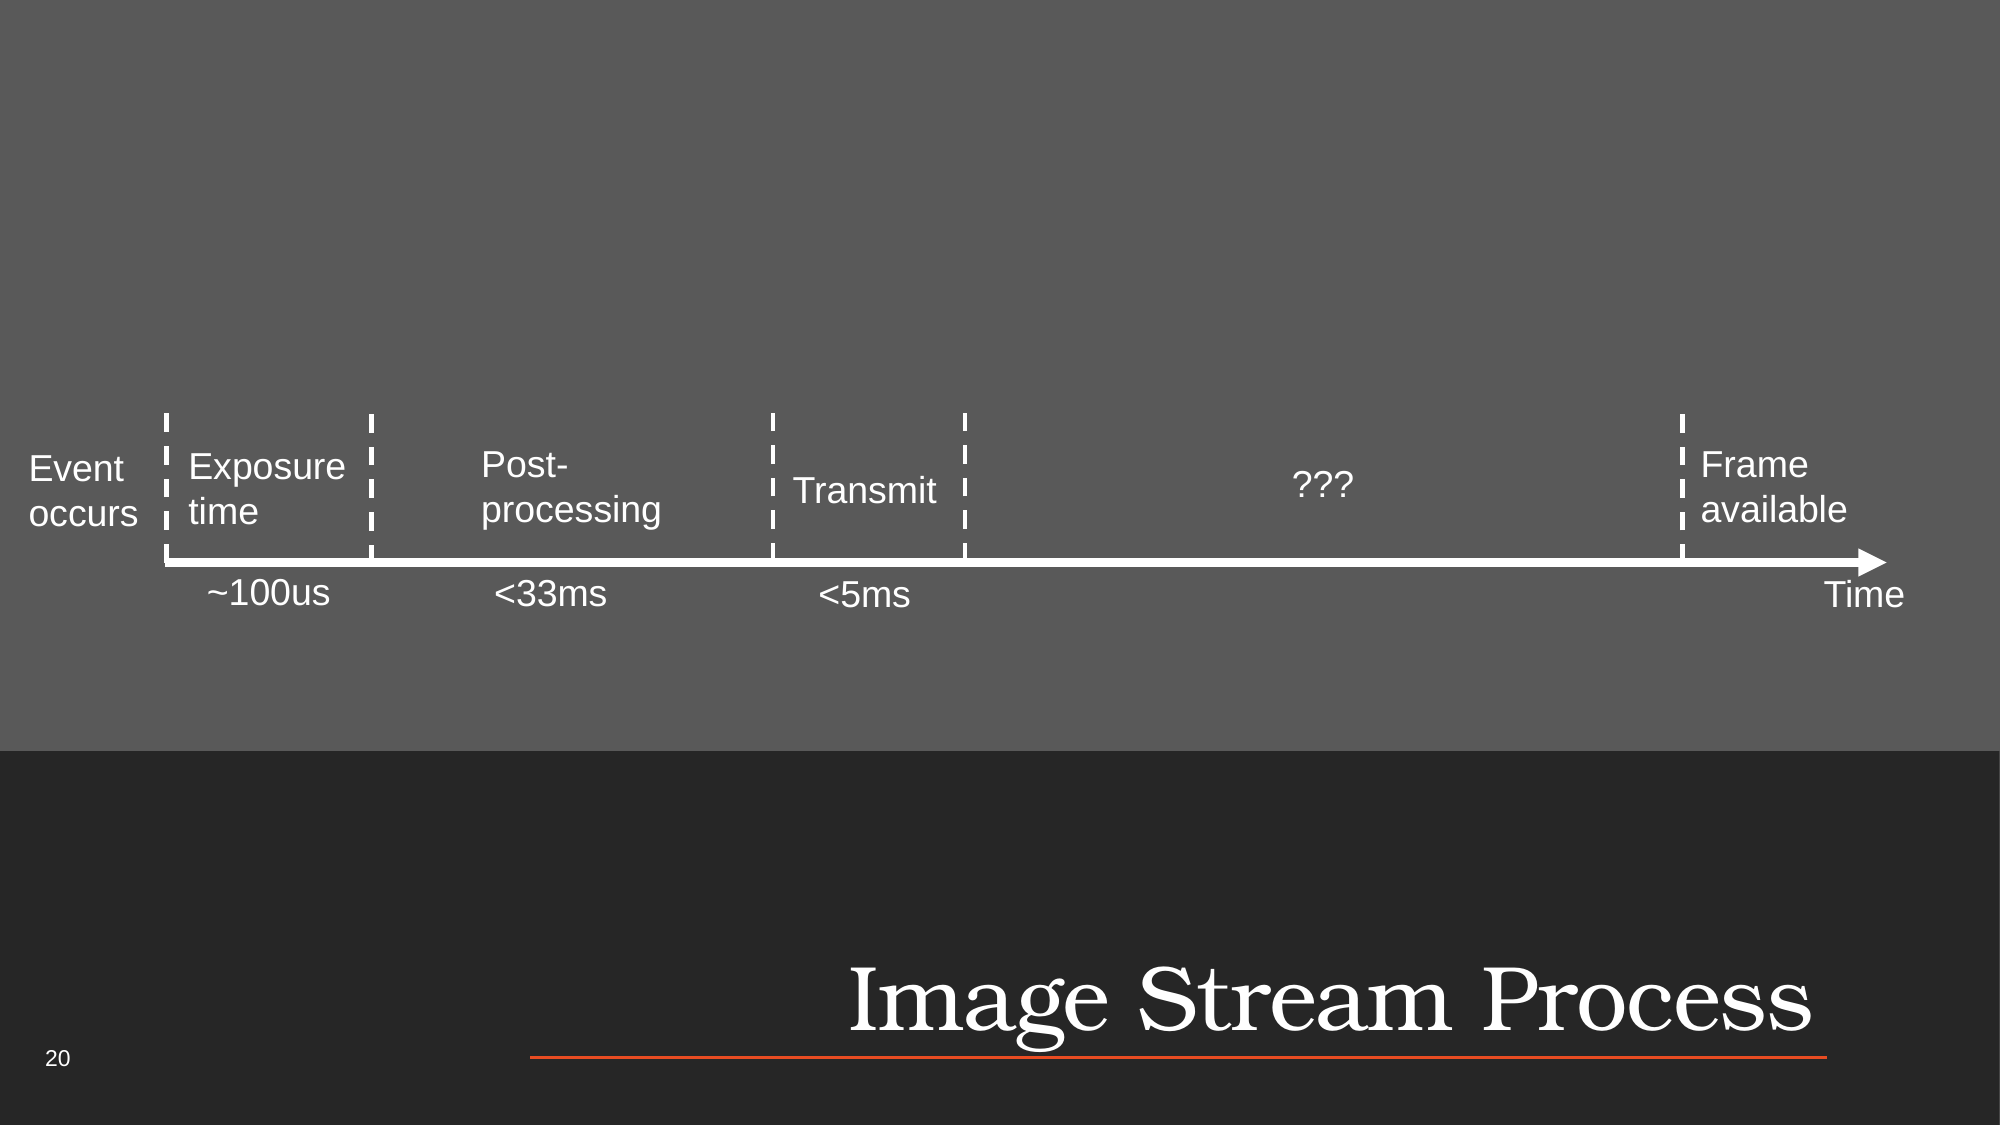

Post-
processing
Frame
available
Exposure
time
Event
occurs
???
Transmit
~100us
<33ms
Time
<5ms
# Image Stream Process
20